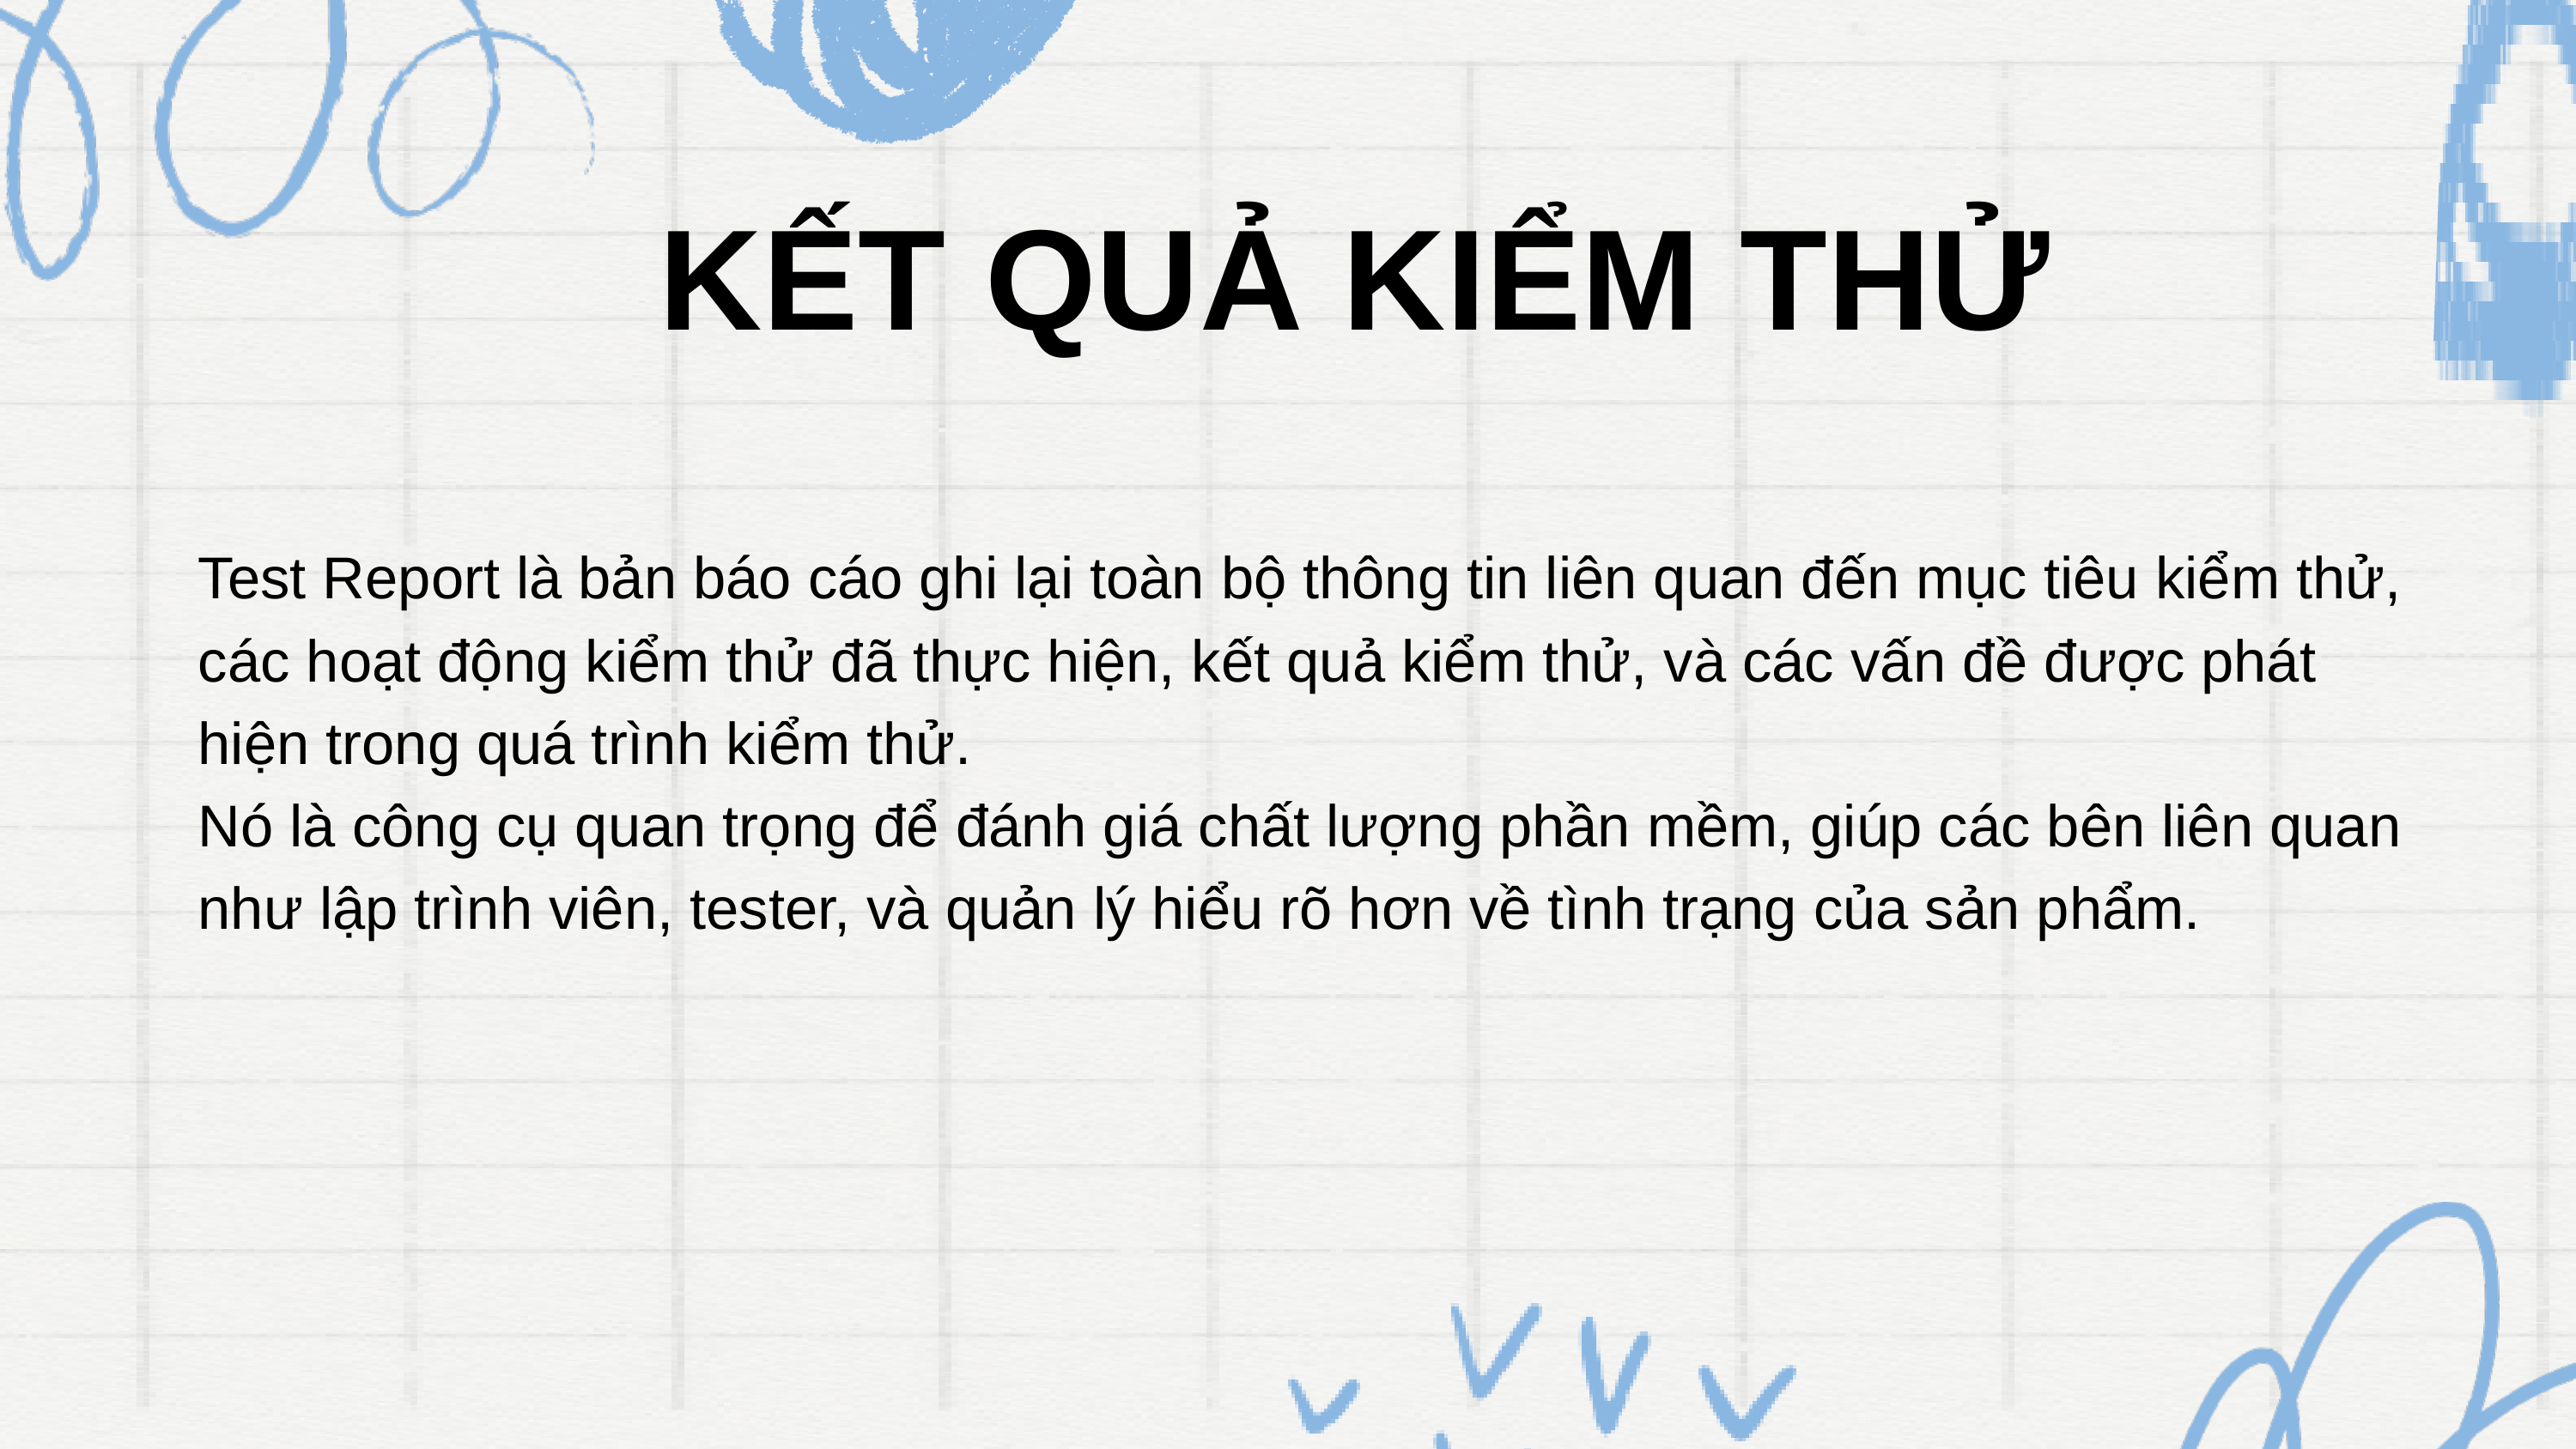

KẾT QUẢ KIỂM THỬ
Test Report là bản báo cáo ghi lại toàn bộ thông tin liên quan đến mục tiêu kiểm thử, các hoạt động kiểm thử đã thực hiện, kết quả kiểm thử, và các vấn đề được phát hiện trong quá trình kiểm thử.
Nó là công cụ quan trọng để đánh giá chất lượng phần mềm, giúp các bên liên quan như lập trình viên, tester, và quản lý hiểu rõ hơn về tình trạng của sản phẩm.